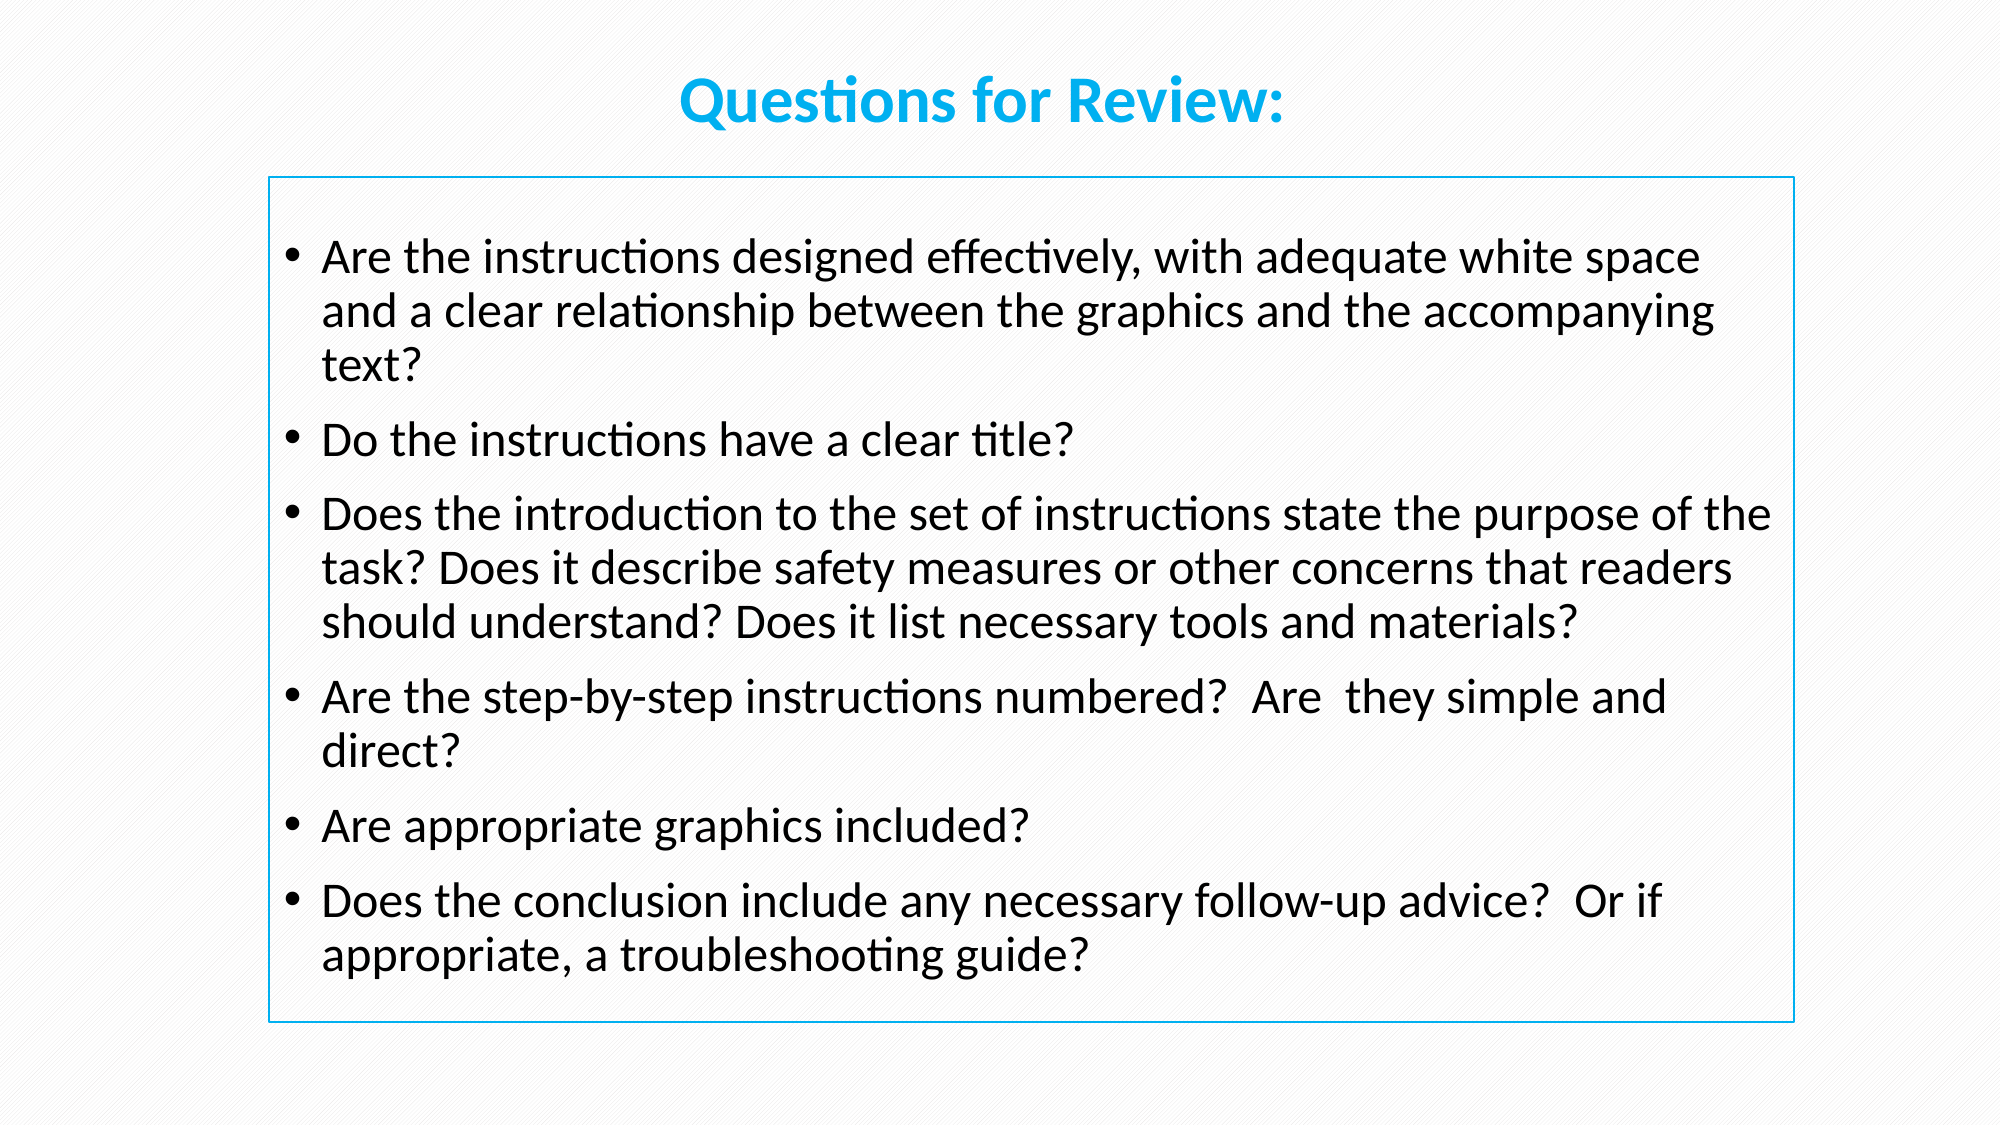

Questions for Review:

Are the instructions designed effectively, with adequate white space and a clear relationship between the graphics and the accompanying text?
Do the instructions have a clear title?
Does the introduction to the set of instructions state the purpose of the task? Does it describe safety measures or other concerns that readers should understand? Does it list necessary tools and materials?
Are the step-by-step instructions numbered?  Are  they simple and direct?
Are appropriate graphics included?
Does the conclusion include any necessary follow-up advice?  Or if appropriate, a troubleshooting guide?